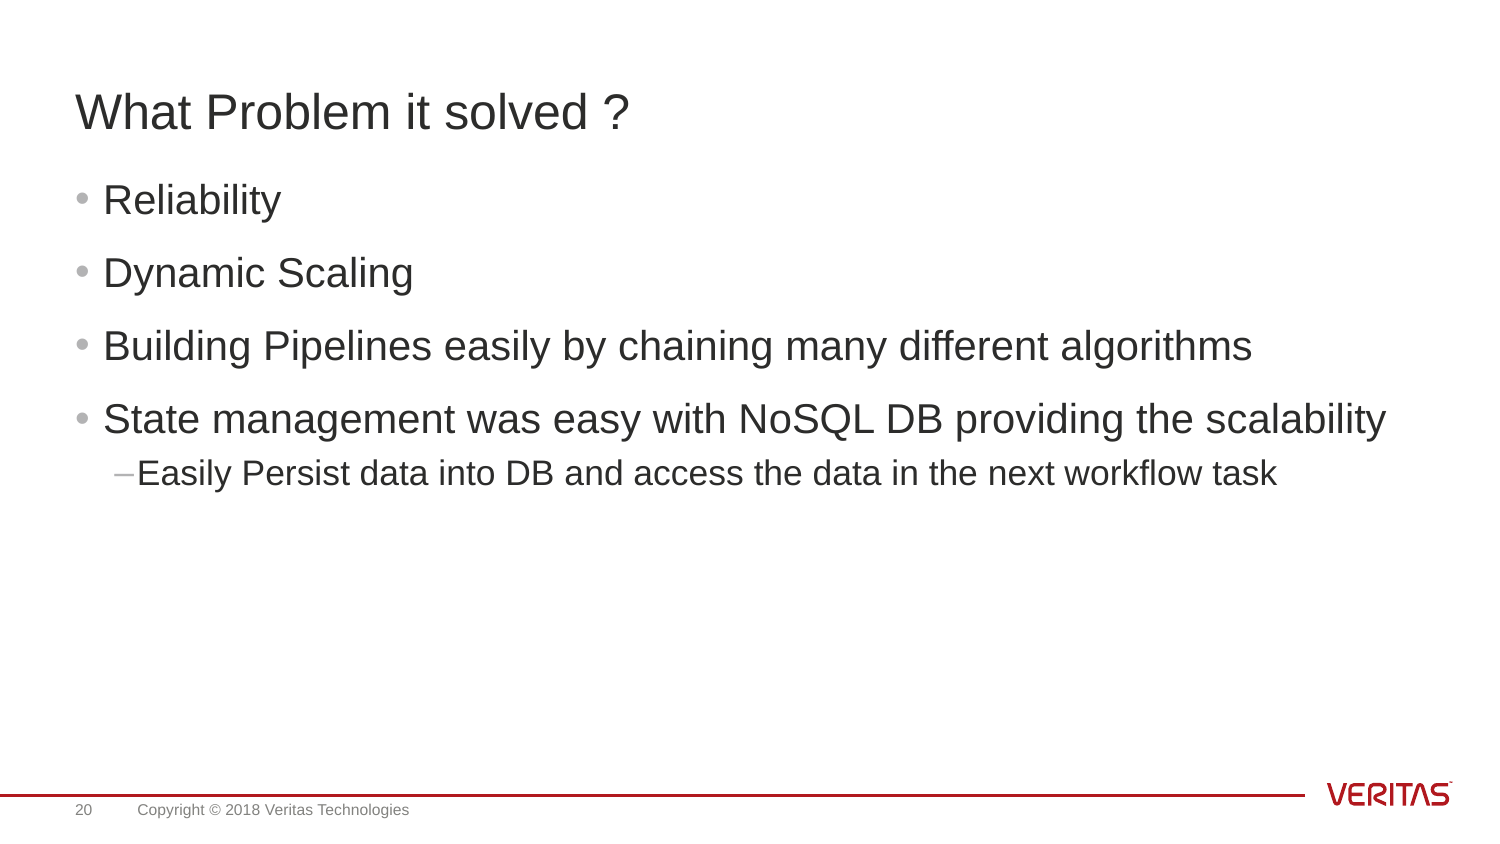

# What Problem it solved ?
Reliability
Dynamic Scaling
Building Pipelines easily by chaining many different algorithms
State management was easy with NoSQL DB providing the scalability
Easily Persist data into DB and access the data in the next workflow task

20
Copyright © 2018 Veritas Technologies